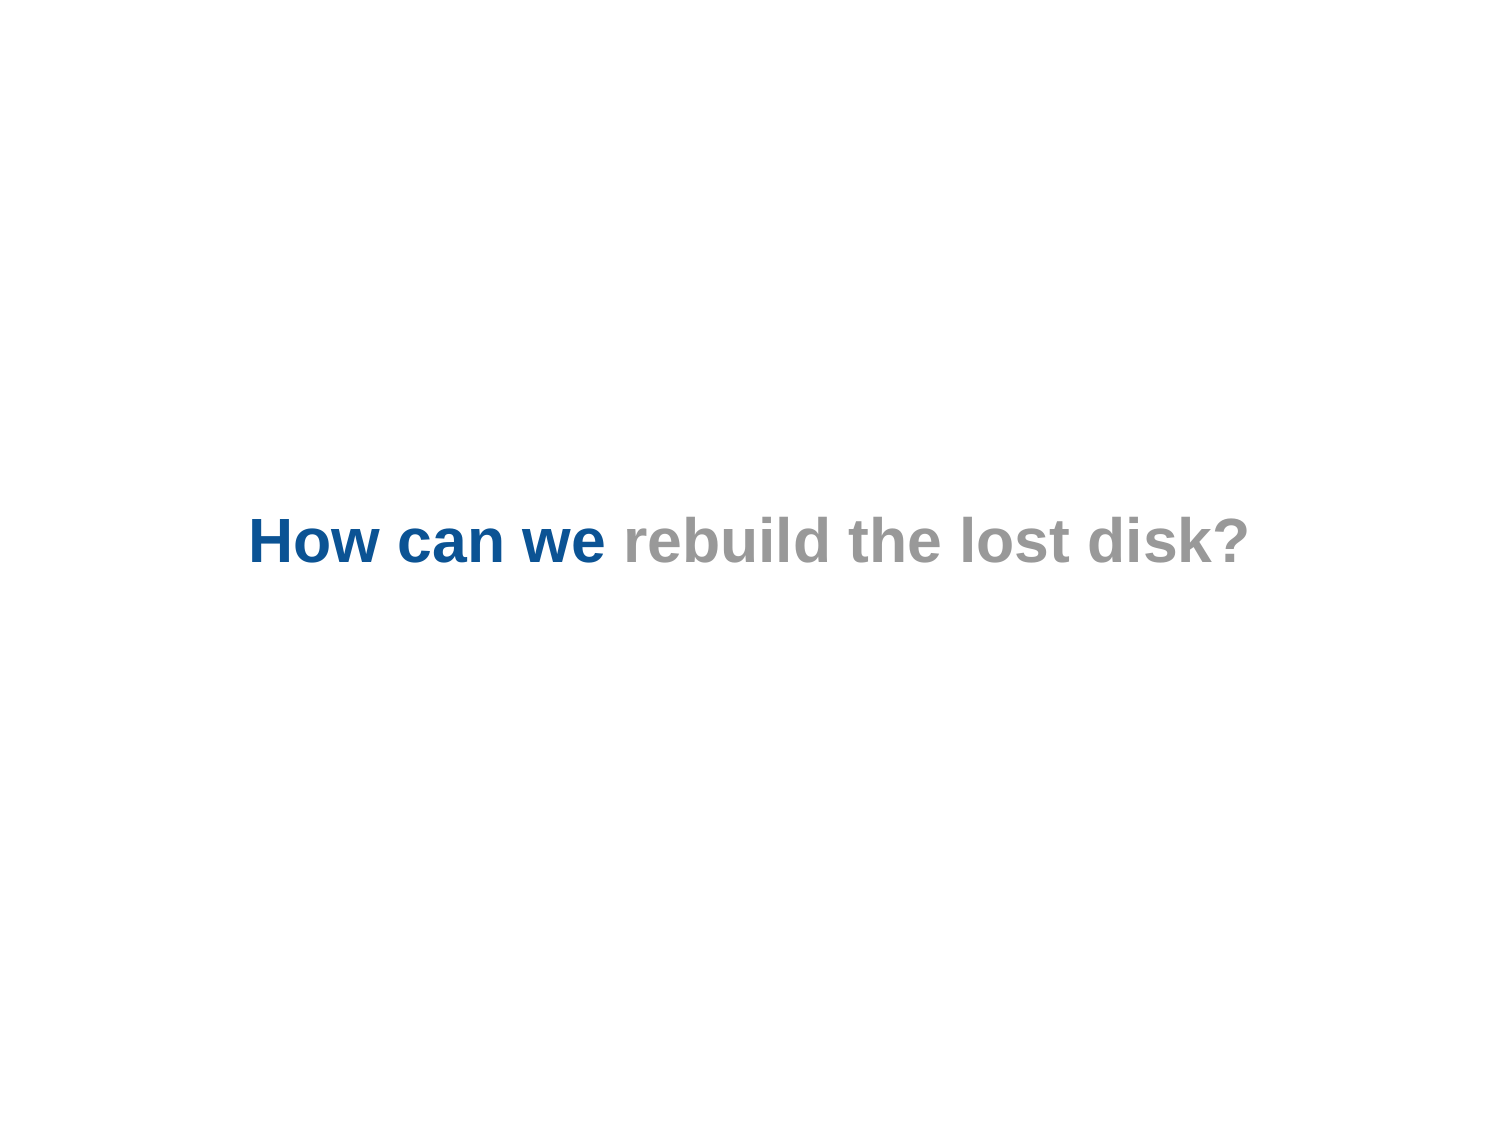

How can we rebuild the lost disk?